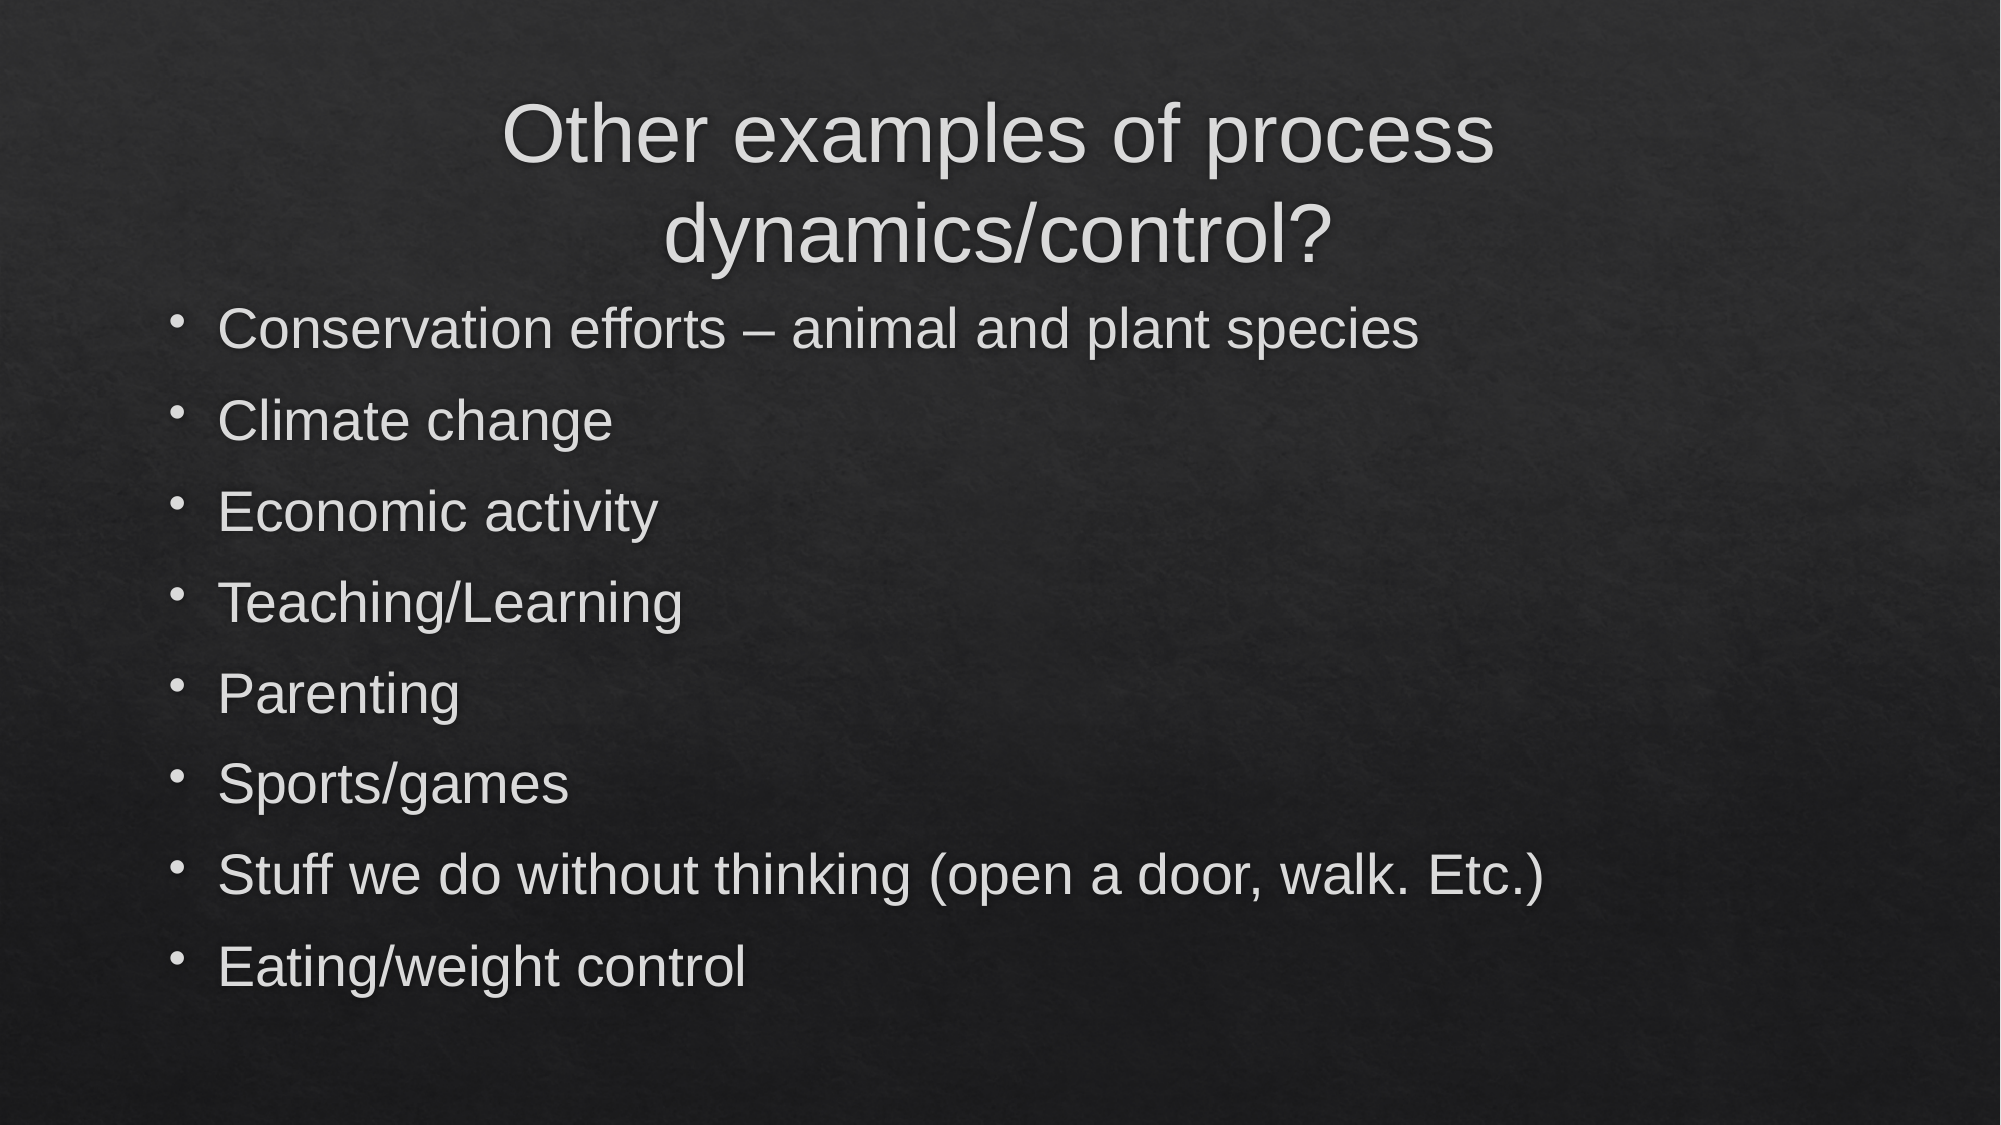

# Other examples of process dynamics/control?
Conservation efforts – animal and plant species
Climate change
Economic activity
Teaching/Learning
Parenting
Sports/games
Stuff we do without thinking (open a door, walk. Etc.)
Eating/weight control